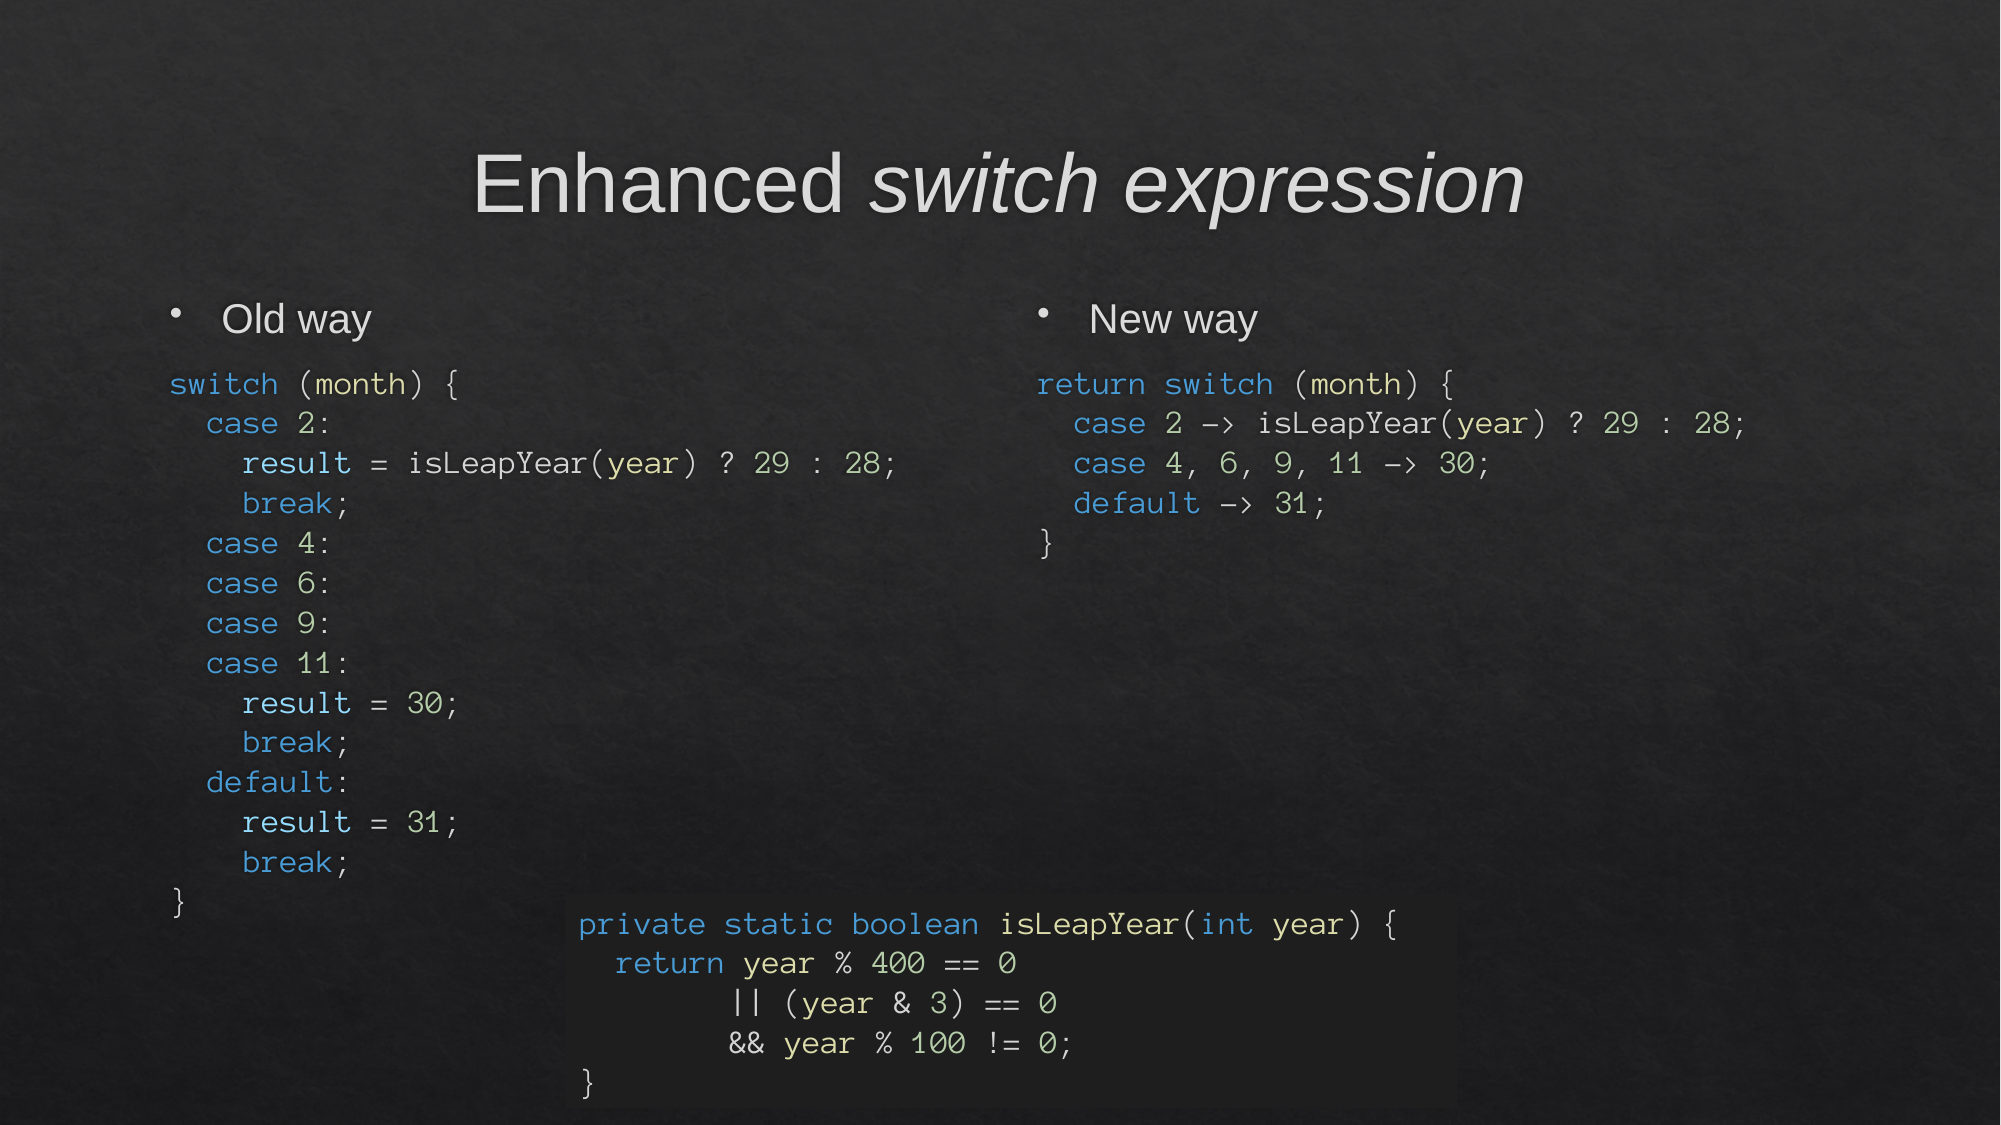

# Enhanced switch expression
Old way
switch (month) {
  case 2:
    result = isLeapYear(year) ? 29 : 28;
    break;
  case 4:
  case 6:
  case 9:
  case 11:
    result = 30;
    break;
  default:
    result = 31;
    break;
}

New way
return switch (month) {
  case 2 -> isLeapYear(year) ? 29 : 28;
  case 4, 6, 9, 11 -> 30;
  default -> 31;
}

private static boolean isLeapYear(int year) {
  return year % 400 == 0
	|| (year & 3) == 0
	&& year % 100 != 0;
}